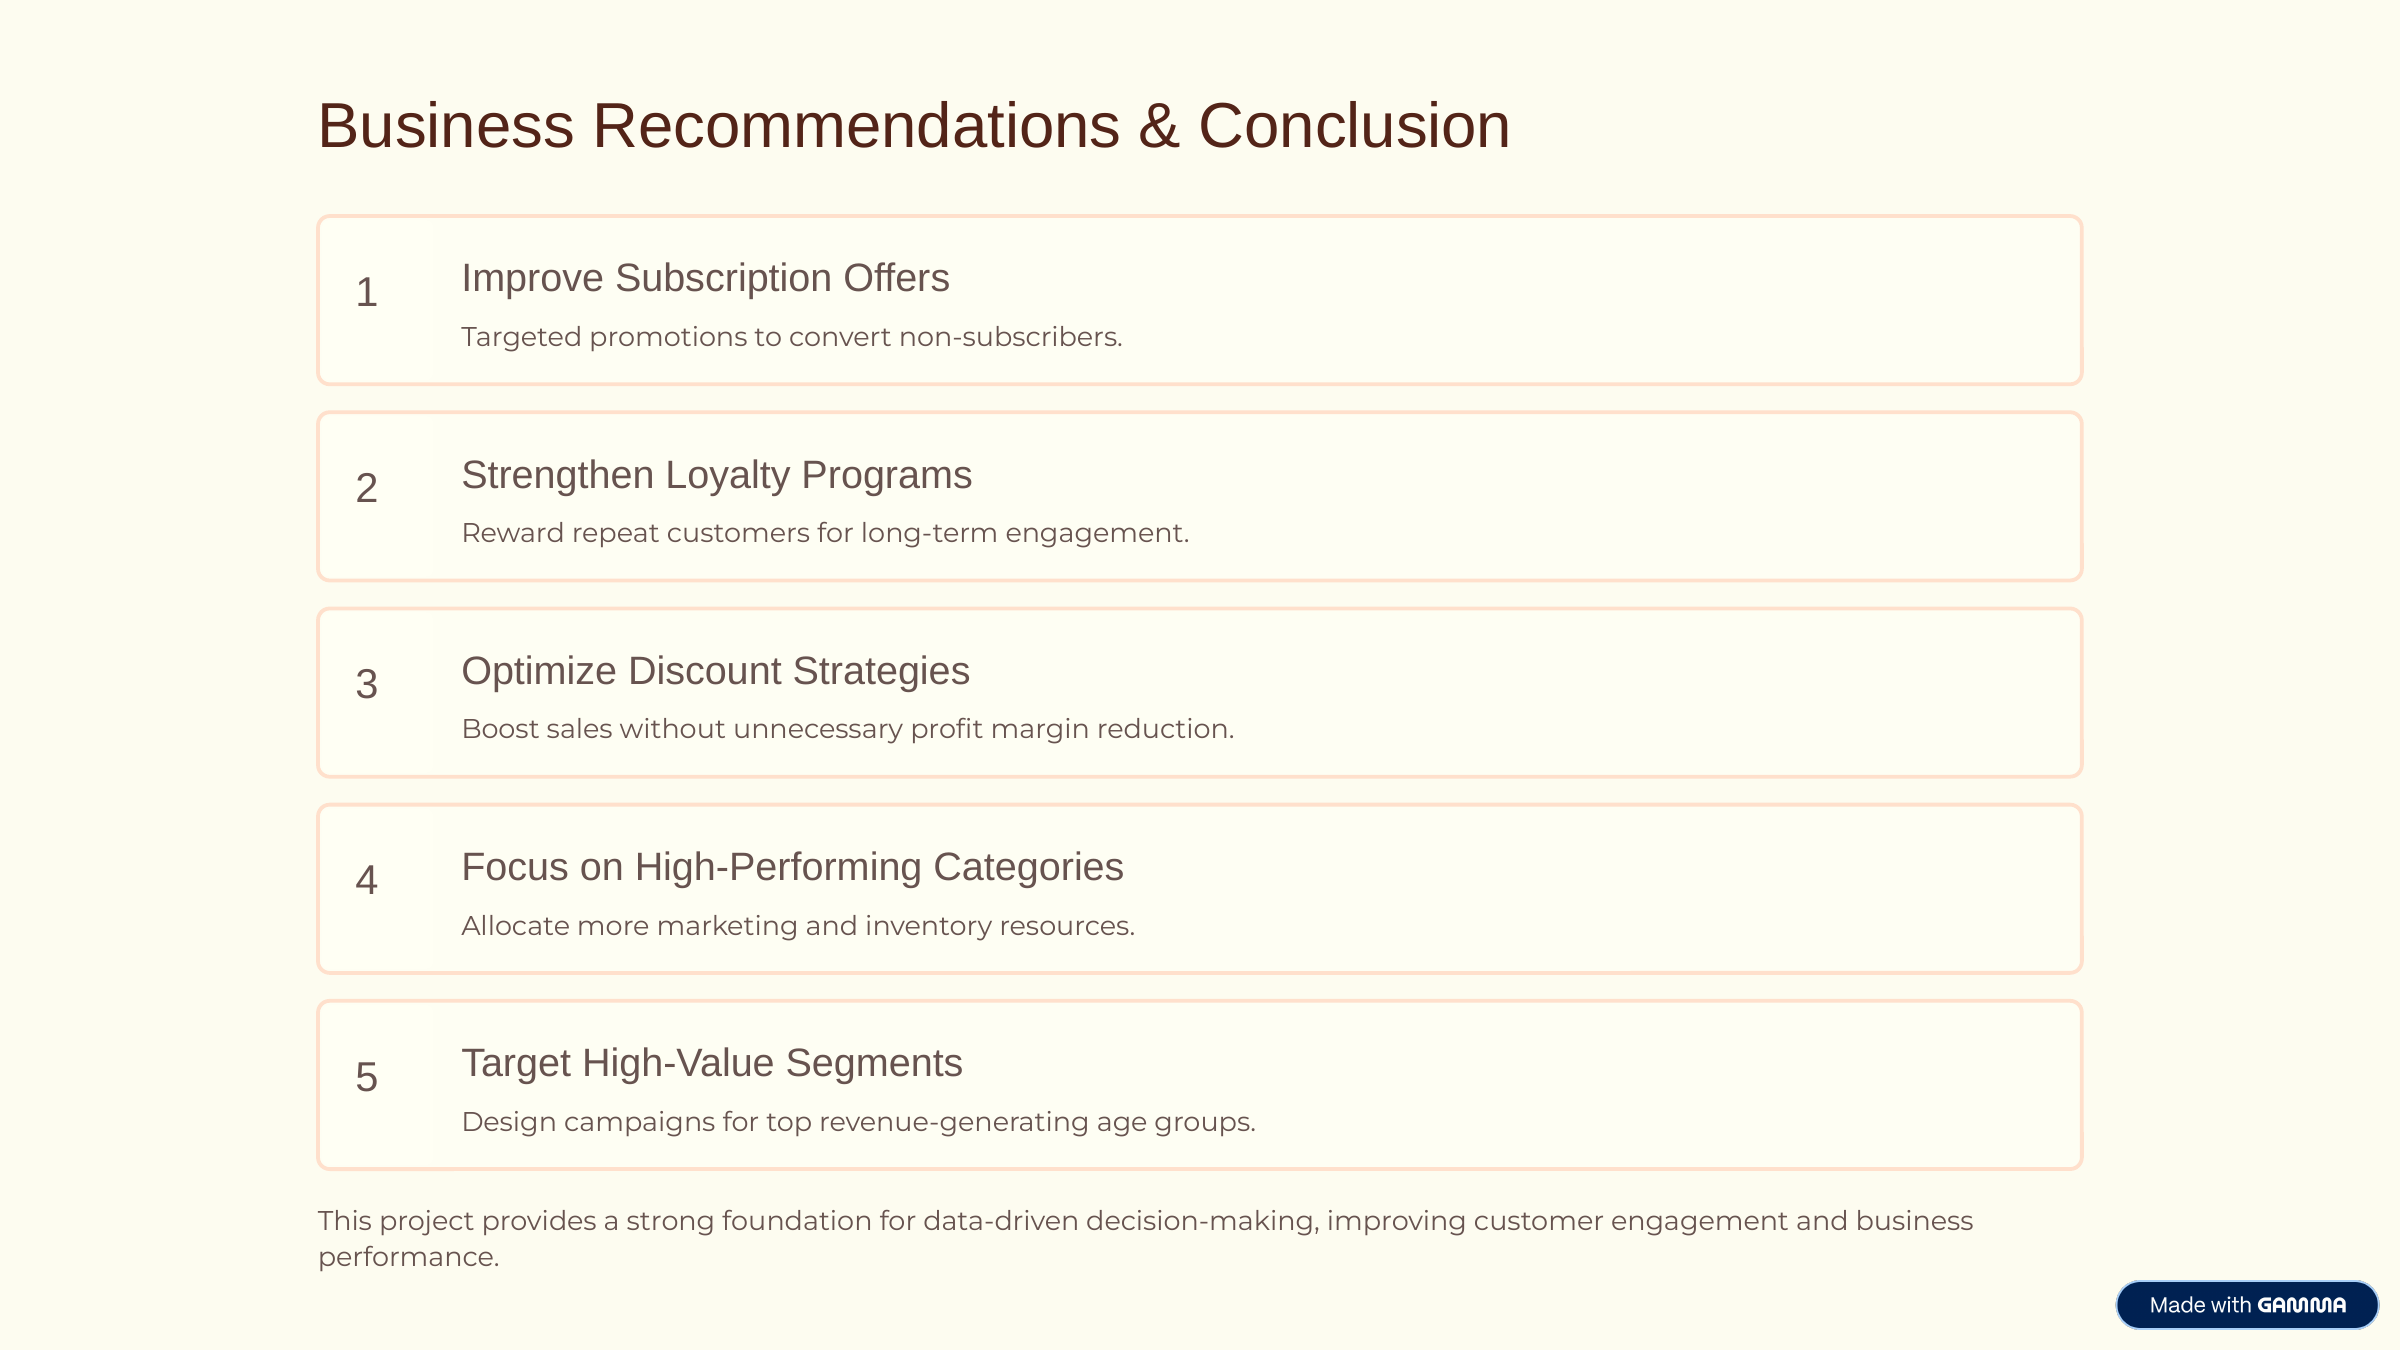

Business Recommendations & Conclusion

Improve Subscription Offers
1
Targeted promotions to convert non-subscribers.

Strengthen Loyalty Programs
2
Reward repeat customers for long-term engagement.

Optimize Discount Strategies
3
Boost sales without unnecessary profit margin reduction.

Focus on High-Performing Categories
4
Allocate more marketing and inventory resources.

Target High-Value Segments
5
Design campaigns for top revenue-generating age groups.
This project provides a strong foundation for data-driven decision-making, improving customer engagement and business performance.